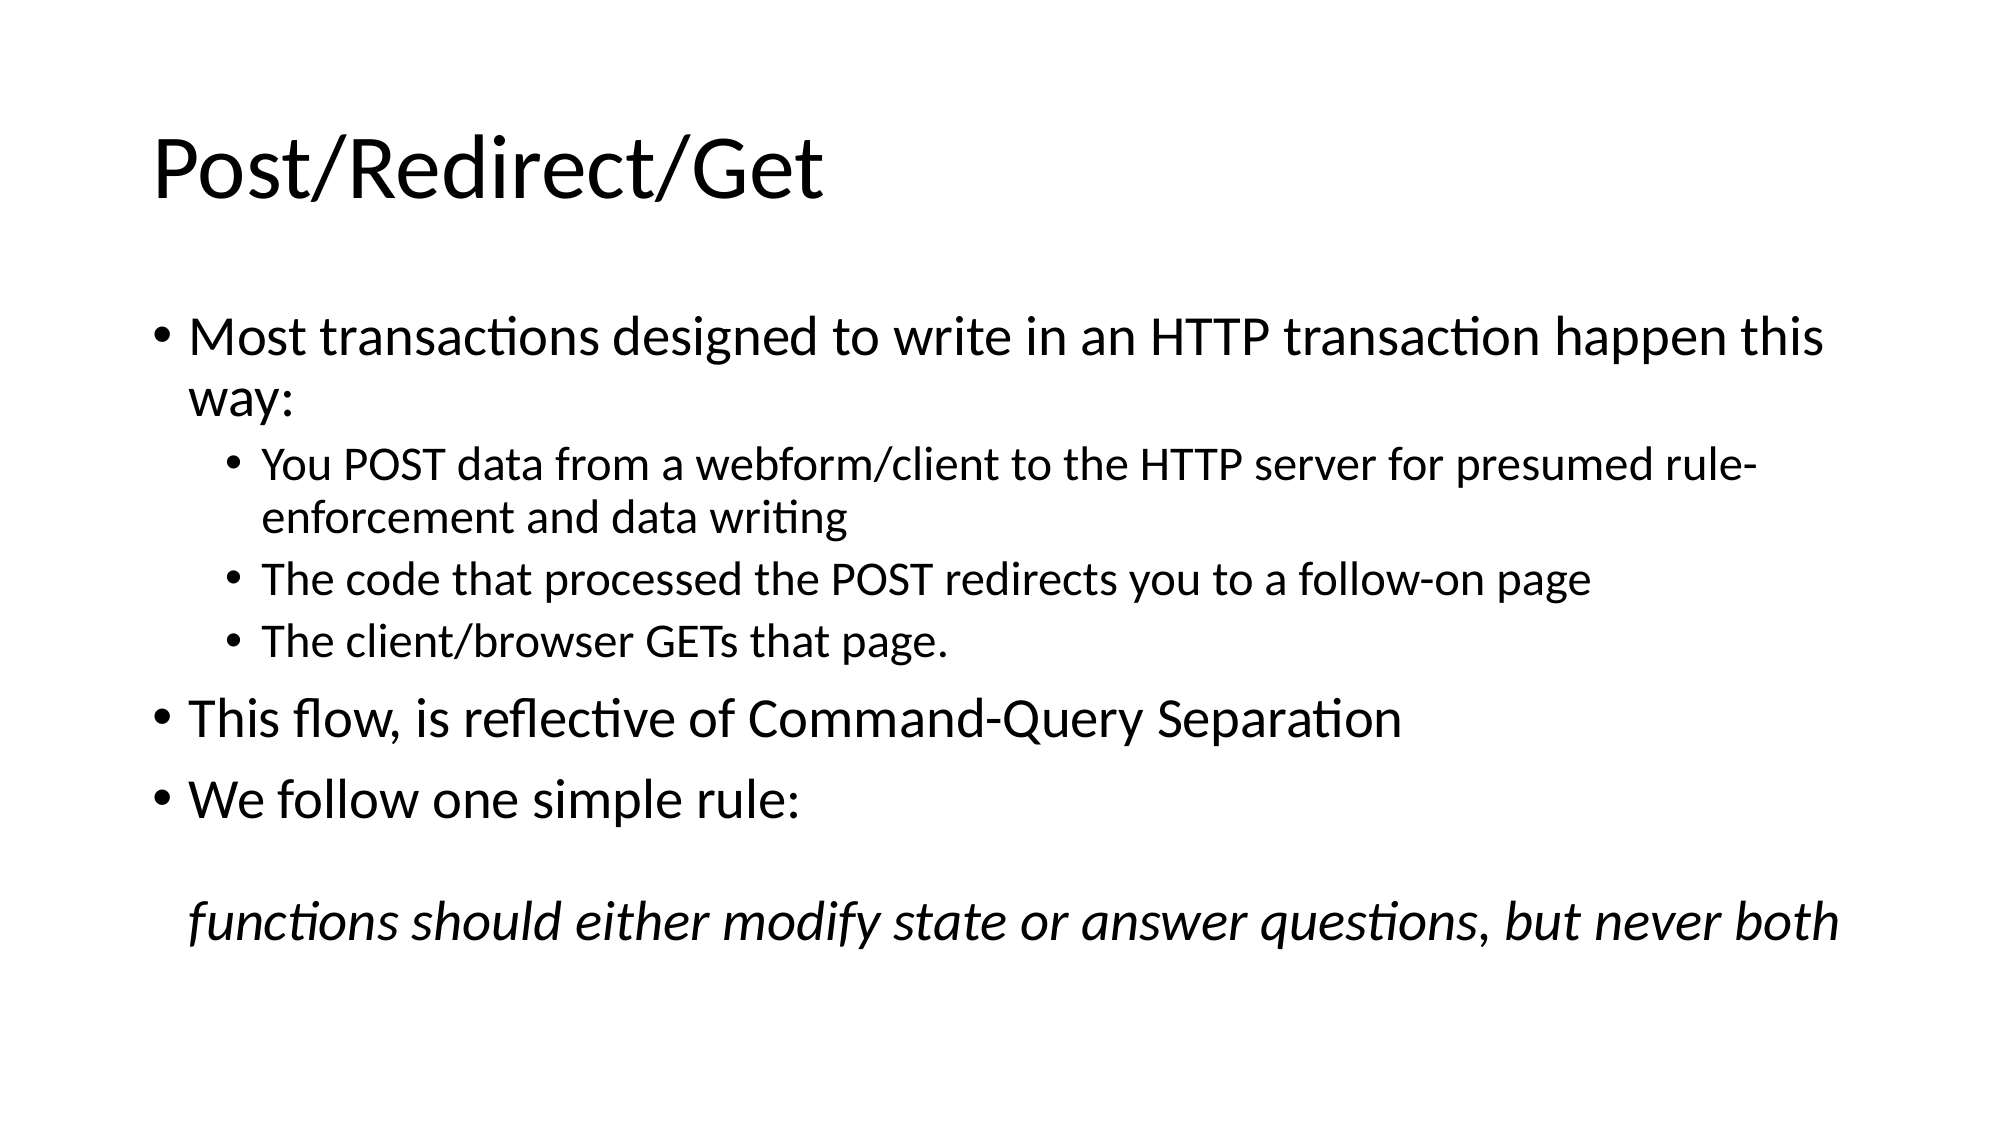

# Post/Redirect/Get
Most transactions designed to write in an HTTP transaction happen this way:
You POST data from a webform/client to the HTTP server for presumed rule-enforcement and data writing
The code that processed the POST redirects you to a follow-on page
The client/browser GETs that page.
This flow, is reflective of Command-Query Separation
We follow one simple rule:
functions should either modify state or answer questions, but never both